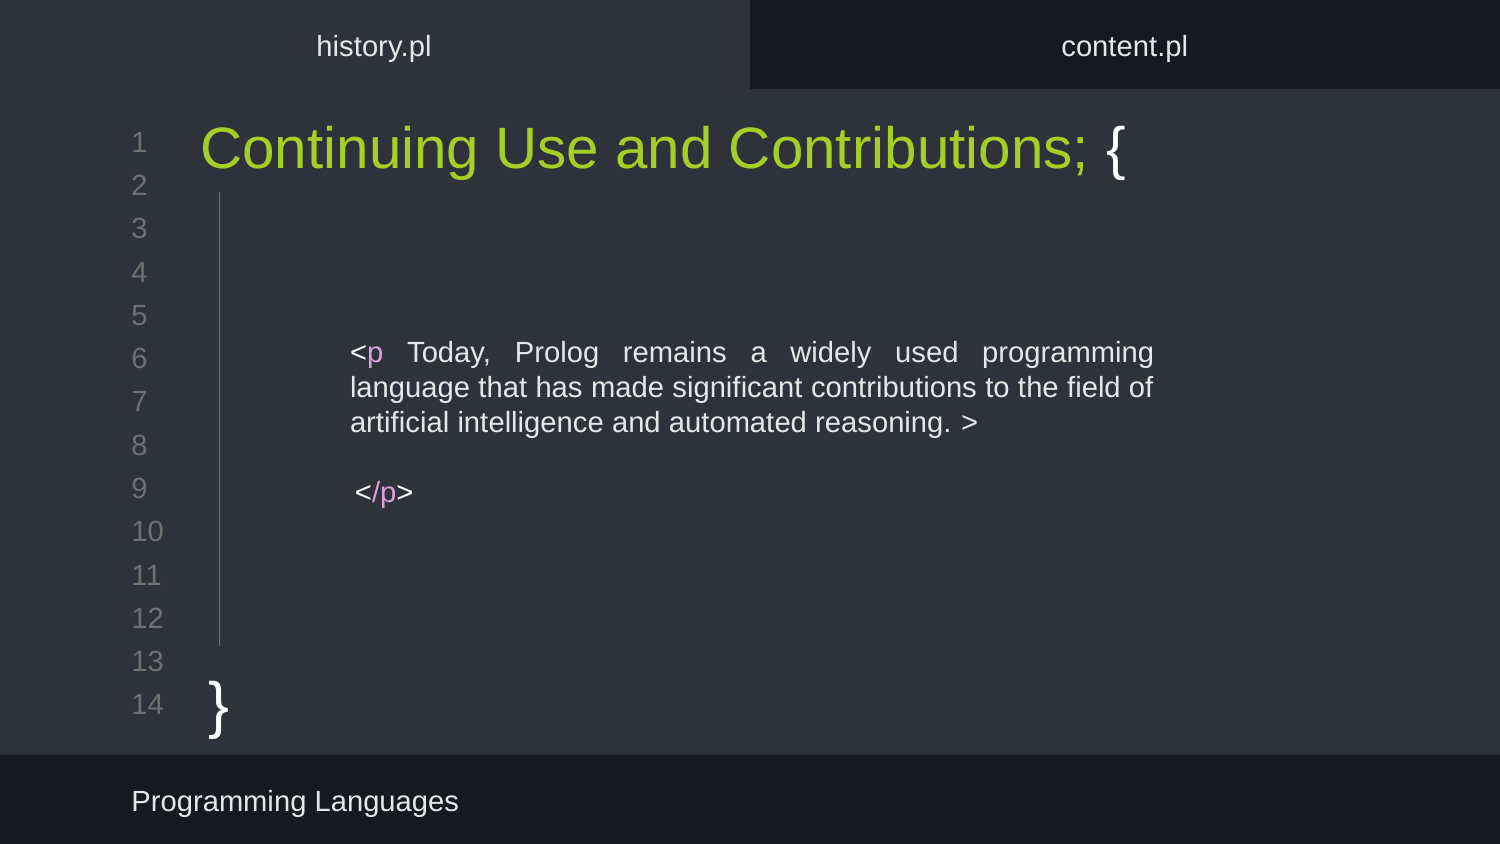

history.pl
content.pl
# Continuing Use and Contributions; {
}
<p Today, Prolog remains a widely used programming language that has made significant contributions to the field of artificial intelligence and automated reasoning. >
</p>
Programming Languages